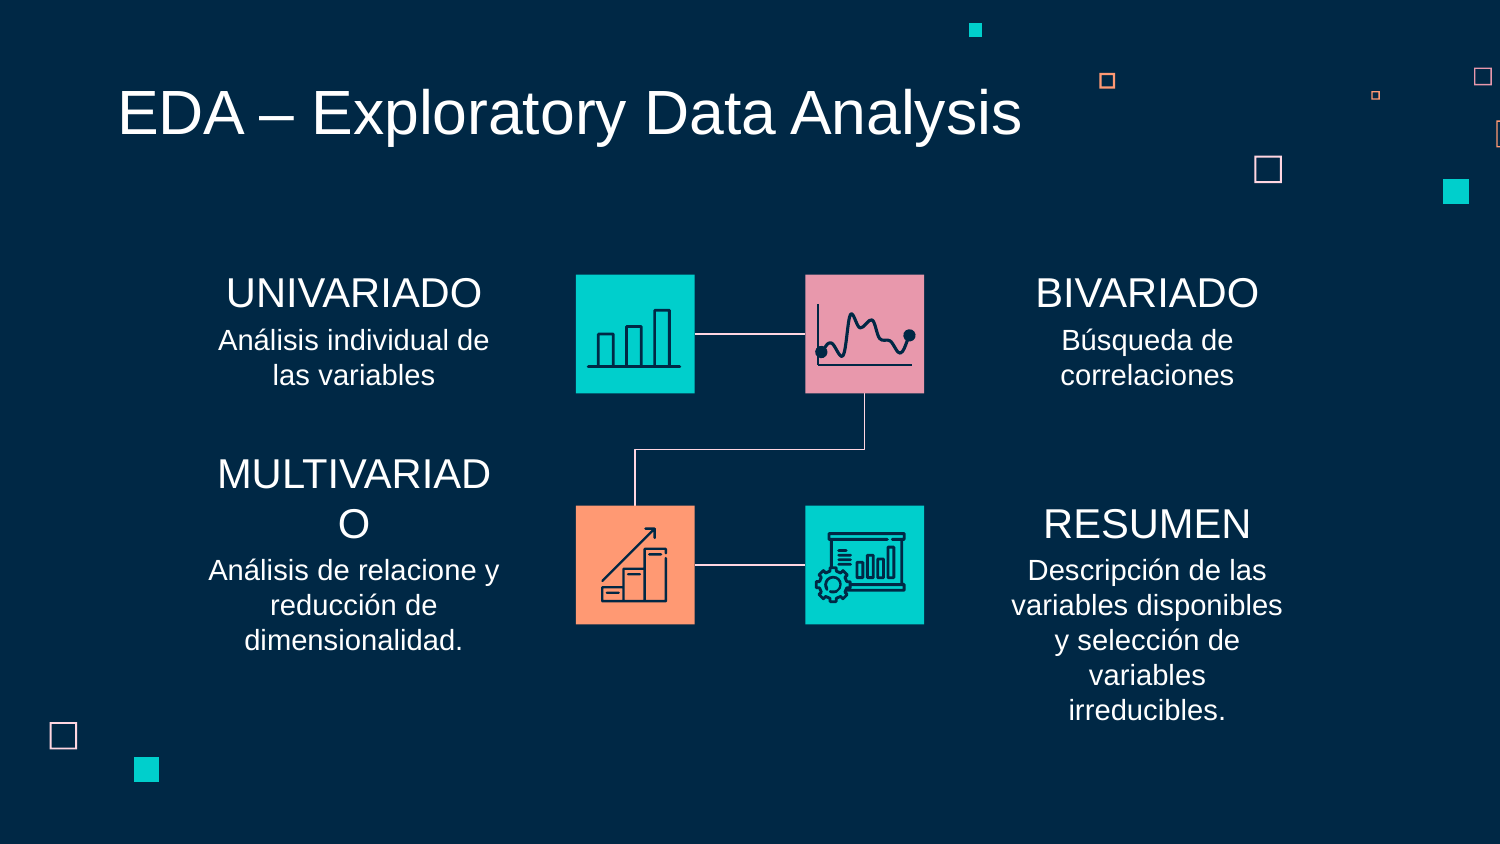

EDA – Exploratory Data Analysis
# UNIVARIADO
BIVARIADO

Análisis individual de las variables
Búsqueda de correlaciones
MULTIVARIADO
RESUMEN

Análisis de relacione y reducción de dimensionalidad.
Descripción de las variables disponibles y selección de variables irreducibles.